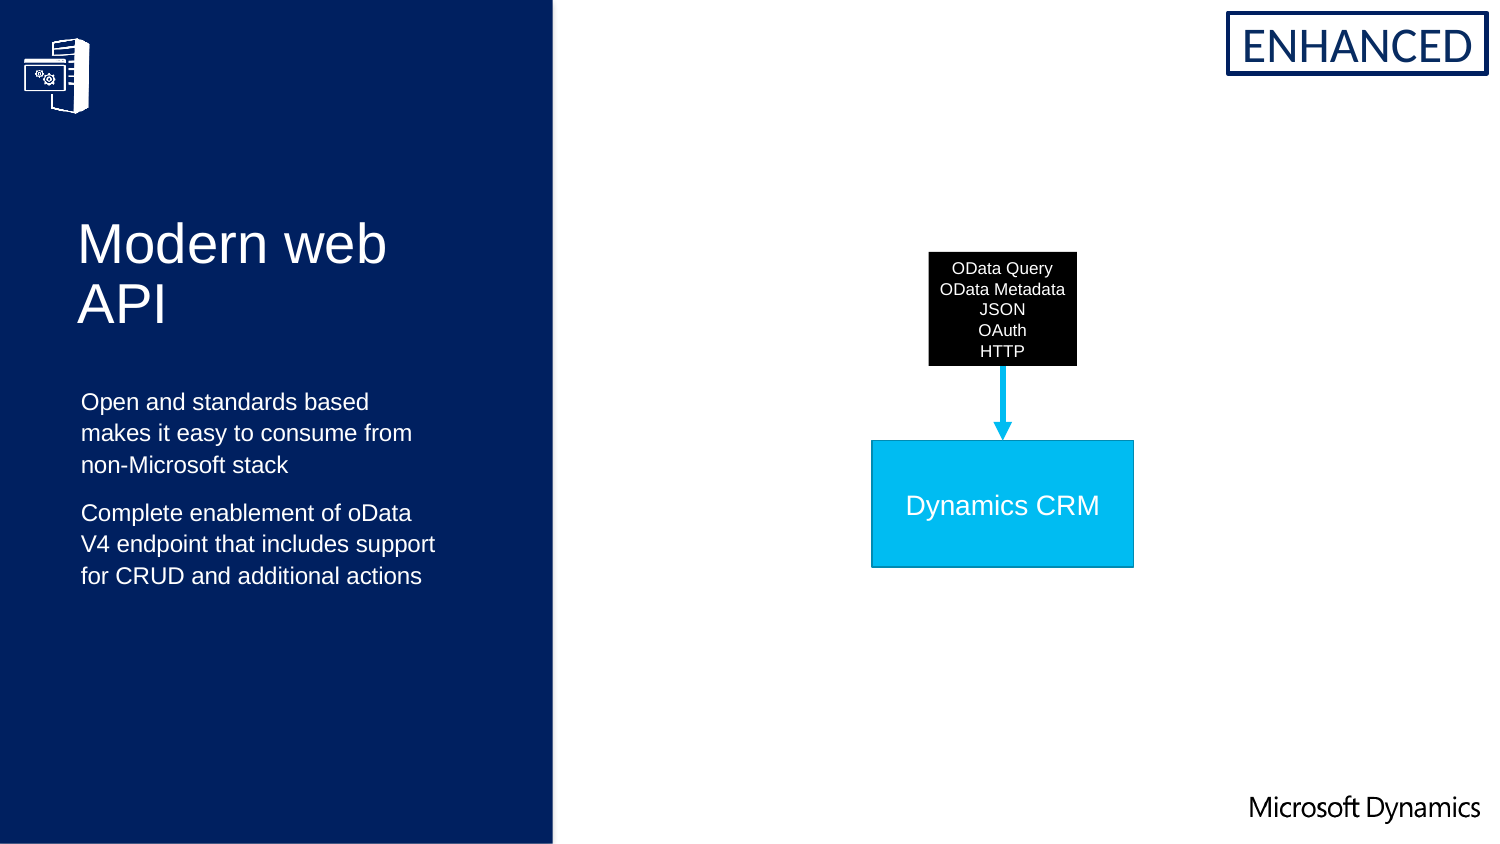

Modern web API
ENHANCED
OData Query
OData Metadata
JSON
OAuth
HTTP
Open and standards based makes it easy to consume from non-Microsoft stack
Complete enablement of oData V4 endpoint that includes support for CRUD and additional actions
Dynamics CRM